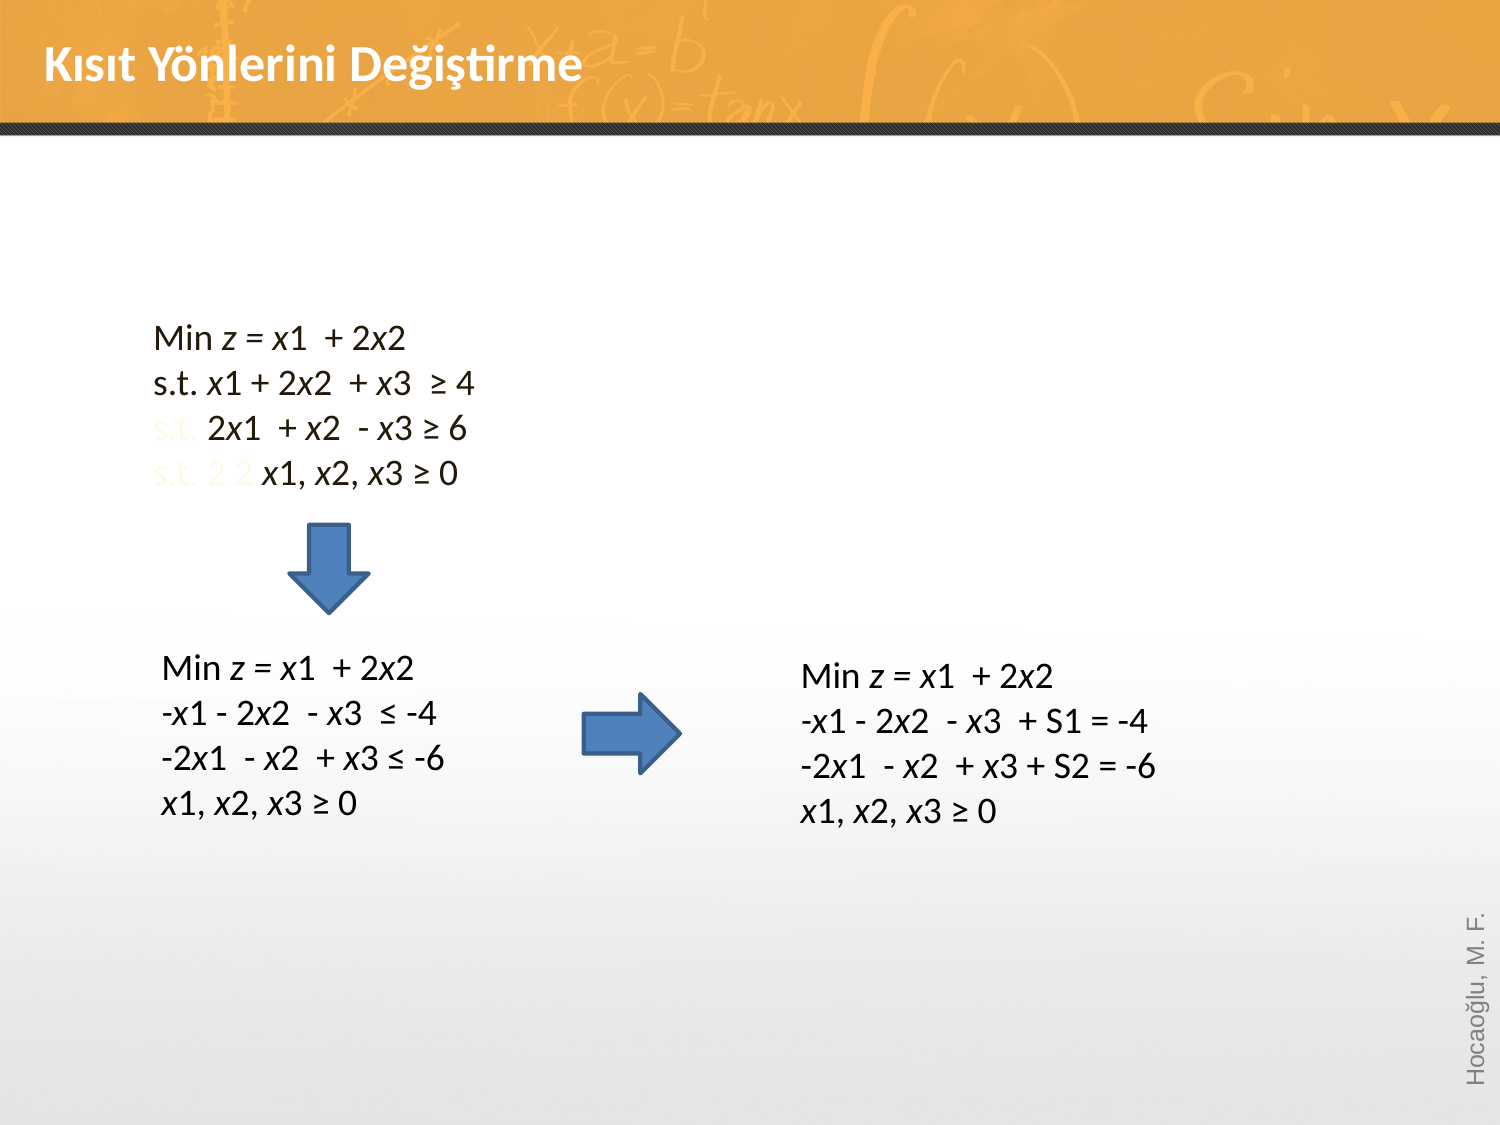

# Kısıt Yönlerini Değiştirme

Min z = x1  + 2x2
s.t. x1 + 2x2  + x3  ≥ 4
s.t. 2x1  + x2  - x3 ≥ 6
s.t. 2 2 x1, x2, x3 ≥ 0

Min z = x1  + 2x2
-x1 - 2x2  - x3  ≤ -4
-2x1  - x2  + x3 ≤ -6
x1, x2, x3 ≥ 0
Min z = x1  + 2x2
-x1 - 2x2  - x3  + S1 = -4
-2x1  - x2  + x3 + S2 = -6
x1, x2, x3 ≥ 0